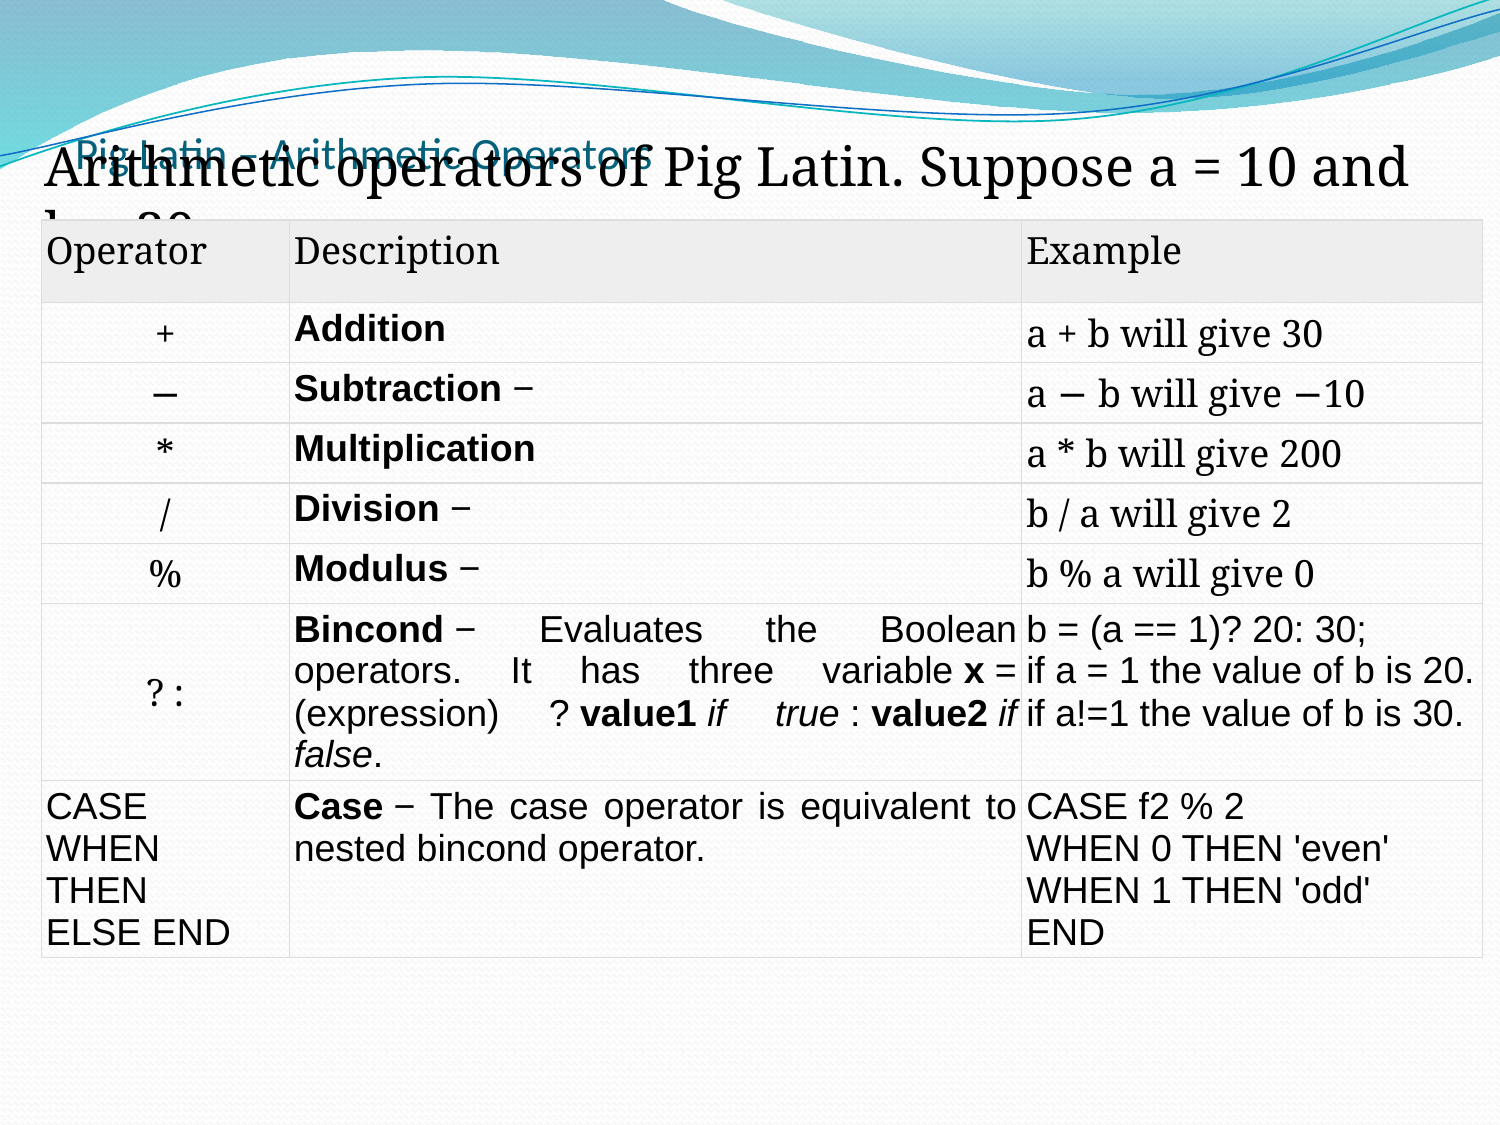

# Pig Latin – Arithmetic Operators
Arithmetic operators of Pig Latin. Suppose a = 10 and b = 20.

| Operator | Description | Example |
| --- | --- | --- |
| + | Addition | a + b will give 30 |
| − | Subtraction − | a − b will give −10 |
| \* | Multiplication | a \* b will give 200 |
| / | Division − | b / a will give 2 |
| % | Modulus − | b % a will give 0 |
| ? : | Bincond − Evaluates the Boolean operators. It has three variable x = (expression) ? value1 if true : value2 if false. | b = (a == 1)? 20: 30; if a = 1 the value of b is 20. if a!=1 the value of b is 30. |
| CASE WHEN THEN ELSE END | Case − The case operator is equivalent to nested bincond operator. | CASE f2 % 2 WHEN 0 THEN 'even' WHEN 1 THEN 'odd' END |